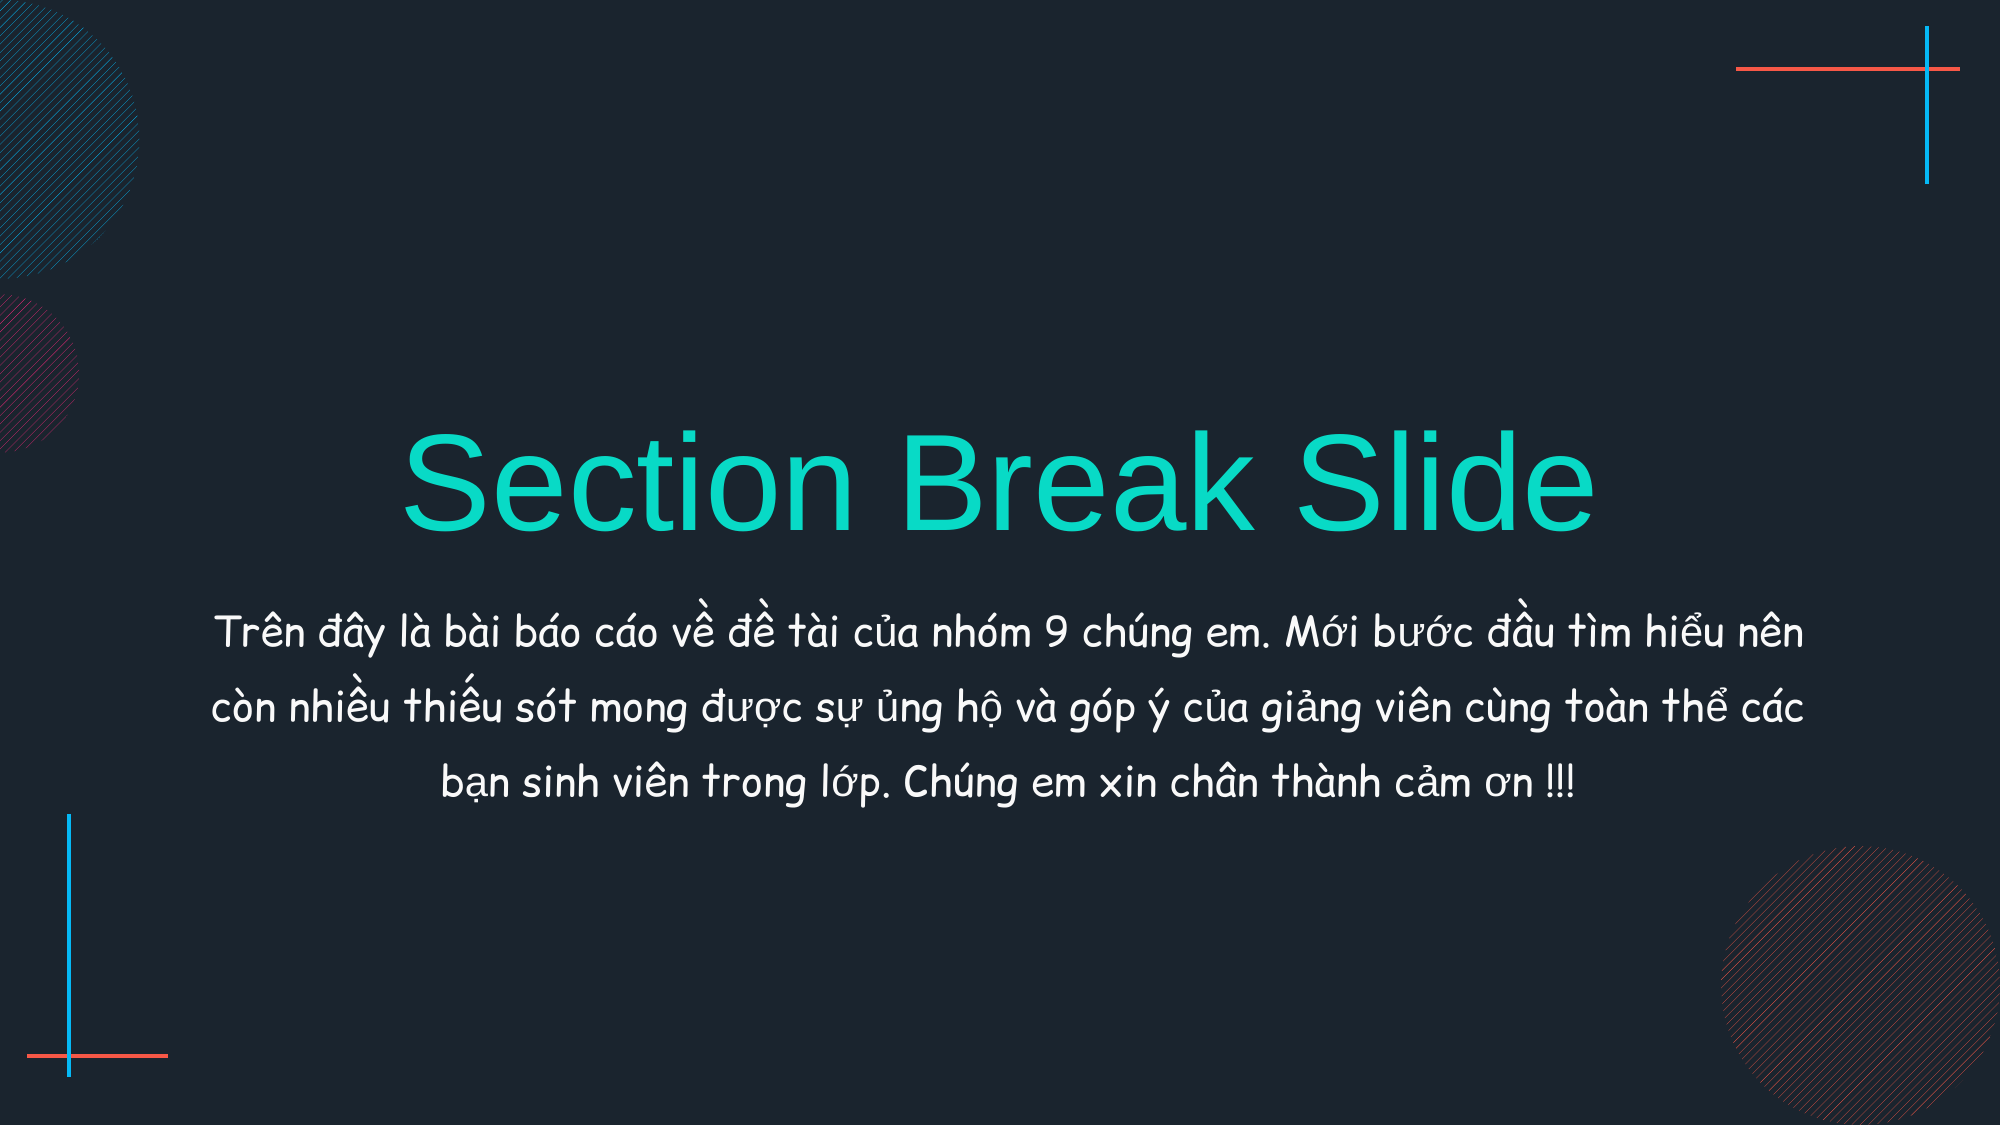

Section Break Slide
Trên đây là bài báo cáo về đề tài của nhóm 9 chúng em. Mới bước đầu tìm hiểu nên còn nhiều thiếu sót mong được sự ủng hộ và góp ý của giảng viên cùng toàn thể các bạn sinh viên trong lớp. Chúng em xin chân thành cảm ơn !!!